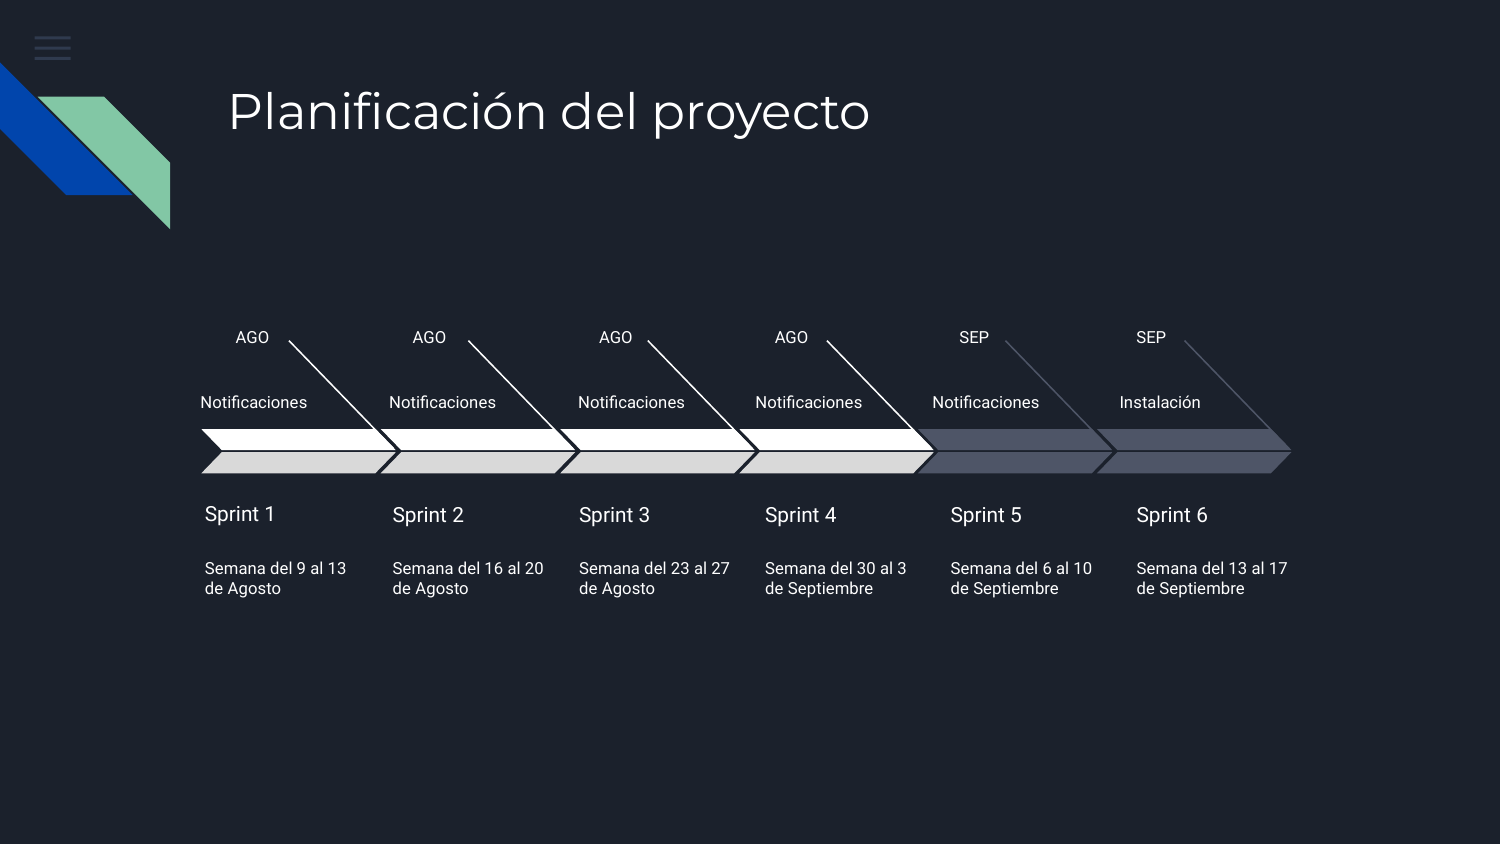

# Planificación del proyecto
AGO

AGO

AGO

AGO

SEP

SEP

Notificaciones

Notificaciones

Notificaciones

Notificaciones

Notificaciones

Instalación

Sprint 1
Sprint 2
Sprint 3
Sprint 4
Sprint 5
Sprint 6
Semana del 23 al 27 de Agosto
Semana del 9 al 13 de Agosto
Semana del 16 al 20 de Agosto
Semana del 30 al 3 de Septiembre
Semana del 6 al 10 de Septiembre
Semana del 13 al 17 de Septiembre